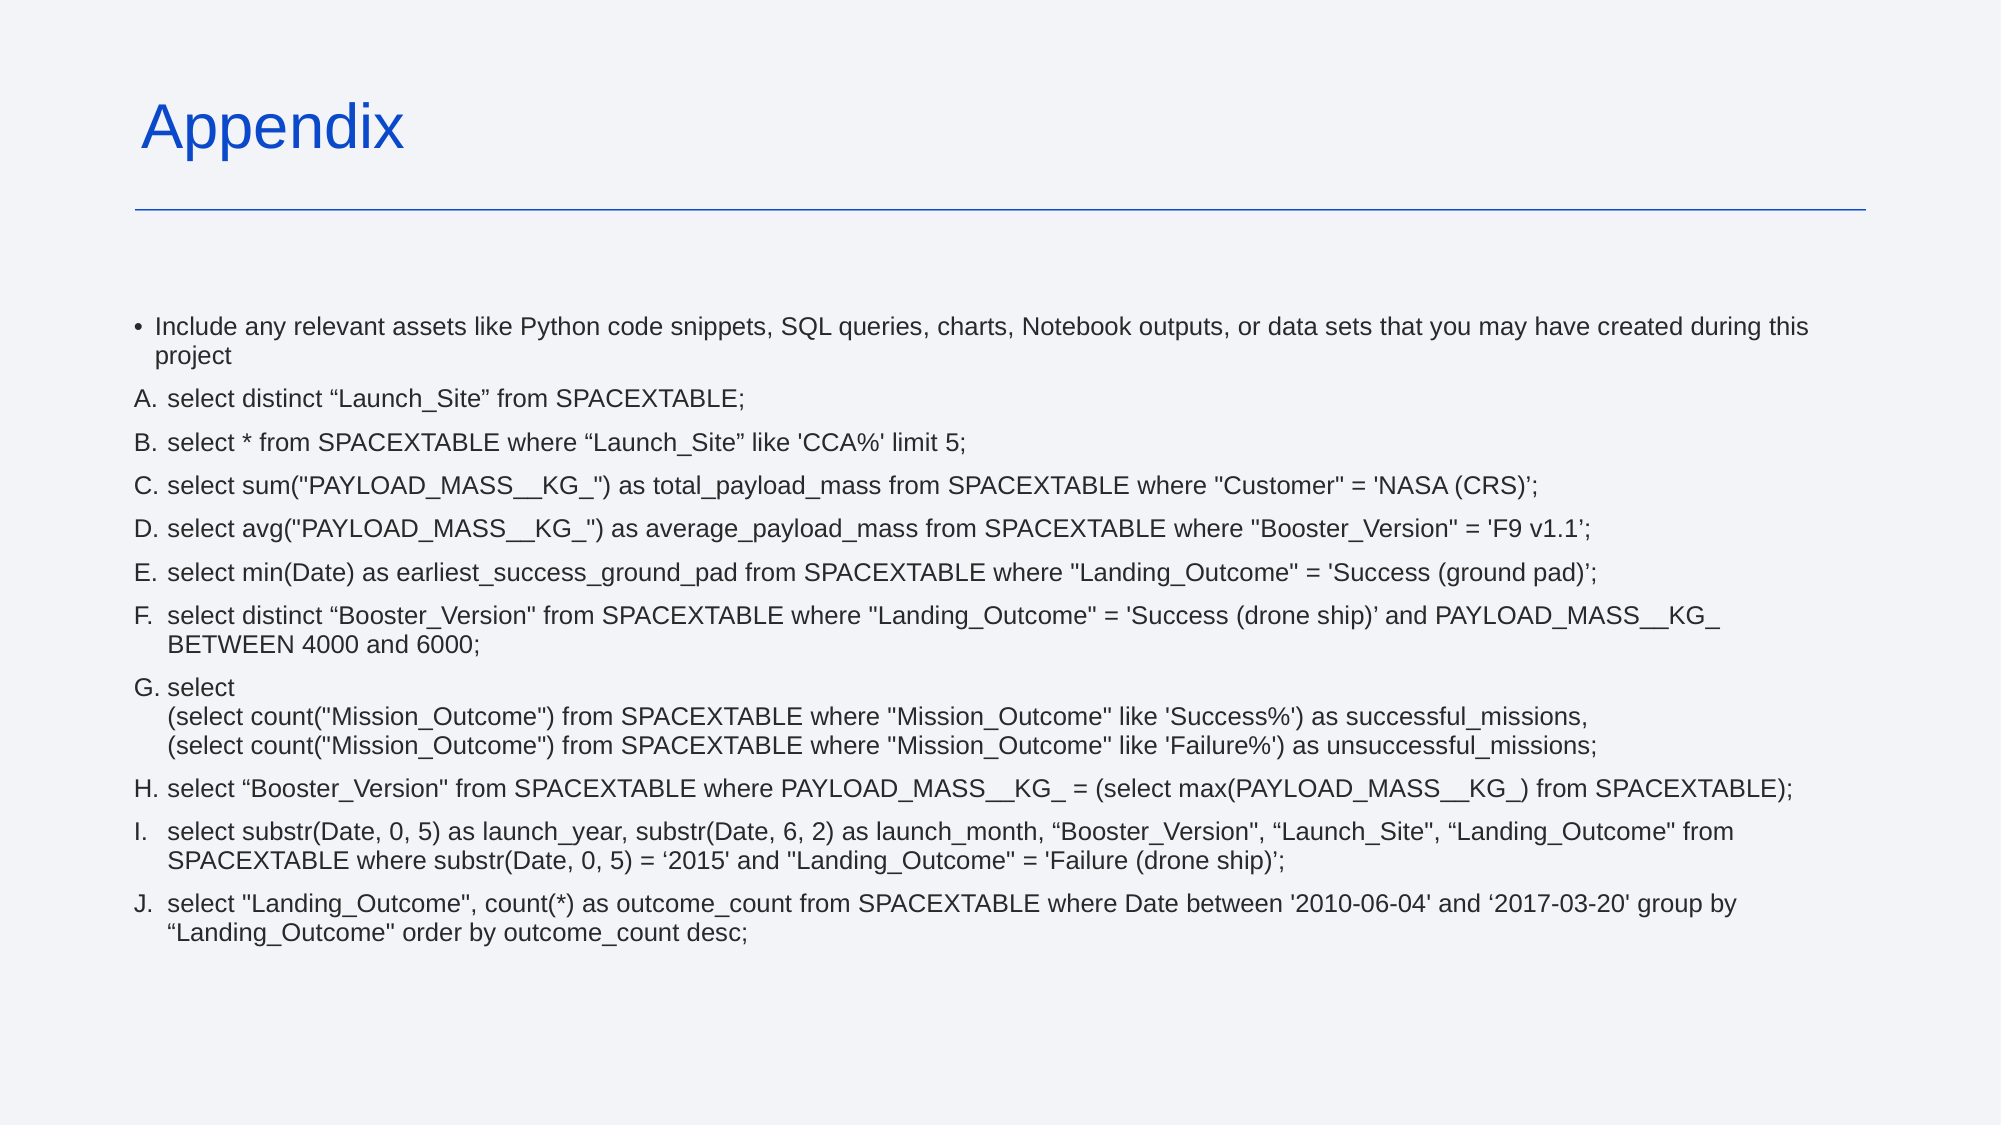

Appendix
Include any relevant assets like Python code snippets, SQL queries, charts, Notebook outputs, or data sets that you may have created during this project
select distinct “Launch_Site” from SPACEXTABLE;
select * from SPACEXTABLE where “Launch_Site” like 'CCA%' limit 5;
select sum("PAYLOAD_MASS__KG_") as total_payload_mass from SPACEXTABLE where "Customer" = 'NASA (CRS)’;
select avg("PAYLOAD_MASS__KG_") as average_payload_mass from SPACEXTABLE where "Booster_Version" = 'F9 v1.1’;
select min(Date) as earliest_success_ground_pad from SPACEXTABLE where "Landing_Outcome" = 'Success (ground pad)’;
select distinct “Booster_Version" from SPACEXTABLE where "Landing_Outcome" = 'Success (drone ship)’ and PAYLOAD_MASS__KG_ BETWEEN 4000 and 6000;
select
(select count("Mission_Outcome") from SPACEXTABLE where "Mission_Outcome" like 'Success%') as successful_missions,
(select count("Mission_Outcome") from SPACEXTABLE where "Mission_Outcome" like 'Failure%') as unsuccessful_missions;
select “Booster_Version" from SPACEXTABLE where PAYLOAD_MASS__KG_ = (select max(PAYLOAD_MASS__KG_) from SPACEXTABLE);
select substr(Date, 0, 5) as launch_year, substr(Date, 6, 2) as launch_month, “Booster_Version", “Launch_Site", “Landing_Outcome" from SPACEXTABLE where substr(Date, 0, 5) = ‘2015' and "Landing_Outcome" = 'Failure (drone ship)’;
select "Landing_Outcome", count(*) as outcome_count from SPACEXTABLE where Date between '2010-06-04' and ‘2017-03-20' group by “Landing_Outcome" order by outcome_count desc;
48